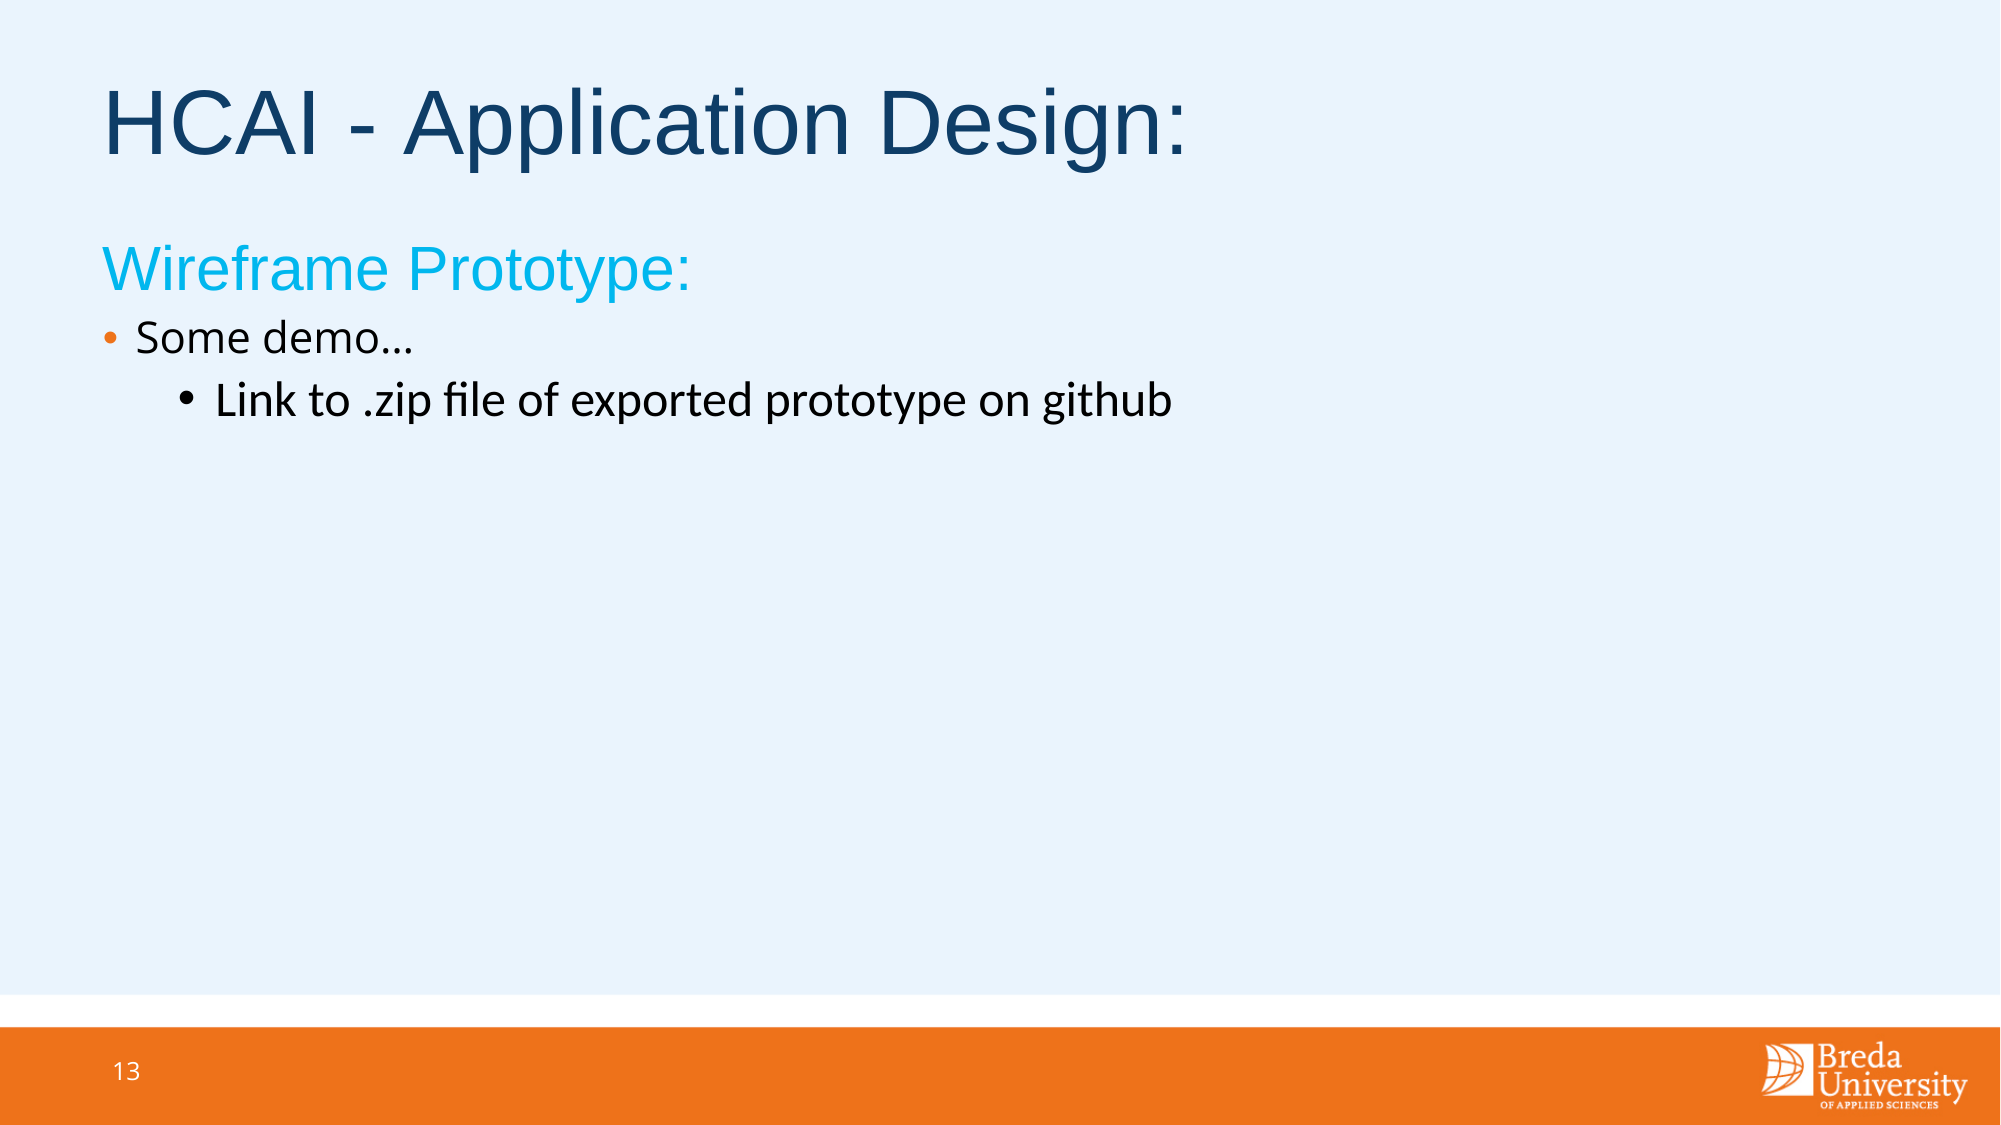

# HCAI - Application Design:
Wireframe Prototype:
Some demo…
Link to .zip file of exported prototype on github

13